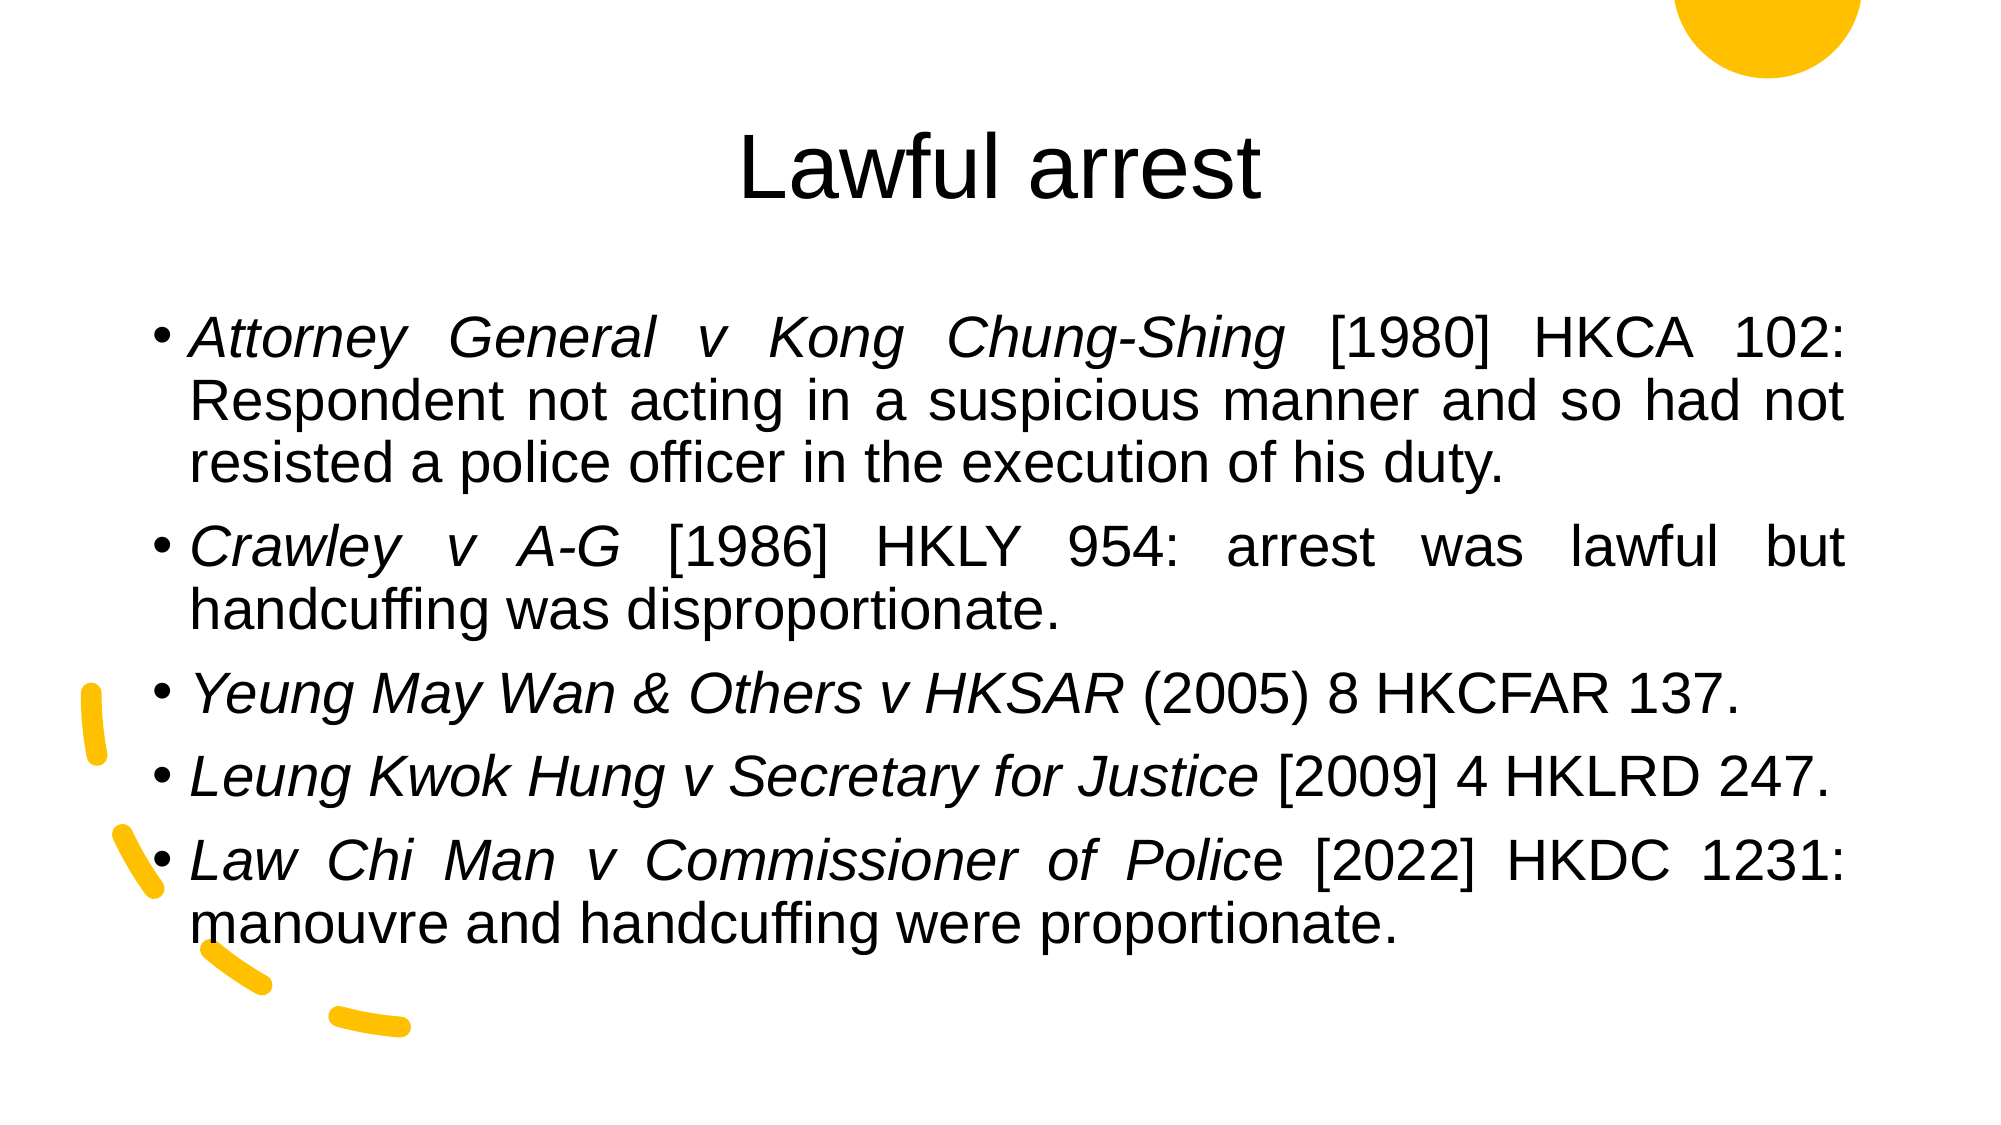

# Lawful arrest
Attorney General v Kong Chung-Shing [1980] HKCA 102: Respondent not acting in a suspicious manner and so had not resisted a police officer in the execution of his duty.
Crawley v A-G [1986] HKLY 954: arrest was lawful but handcuffing was disproportionate.
Yeung May Wan & Others v HKSAR (2005) 8 HKCFAR 137.
Leung Kwok Hung v Secretary for Justice [2009] 4 HKLRD 247.
Law Chi Man v Commissioner of Police [2022] HKDC 1231: manouvre and handcuffing were proportionate.